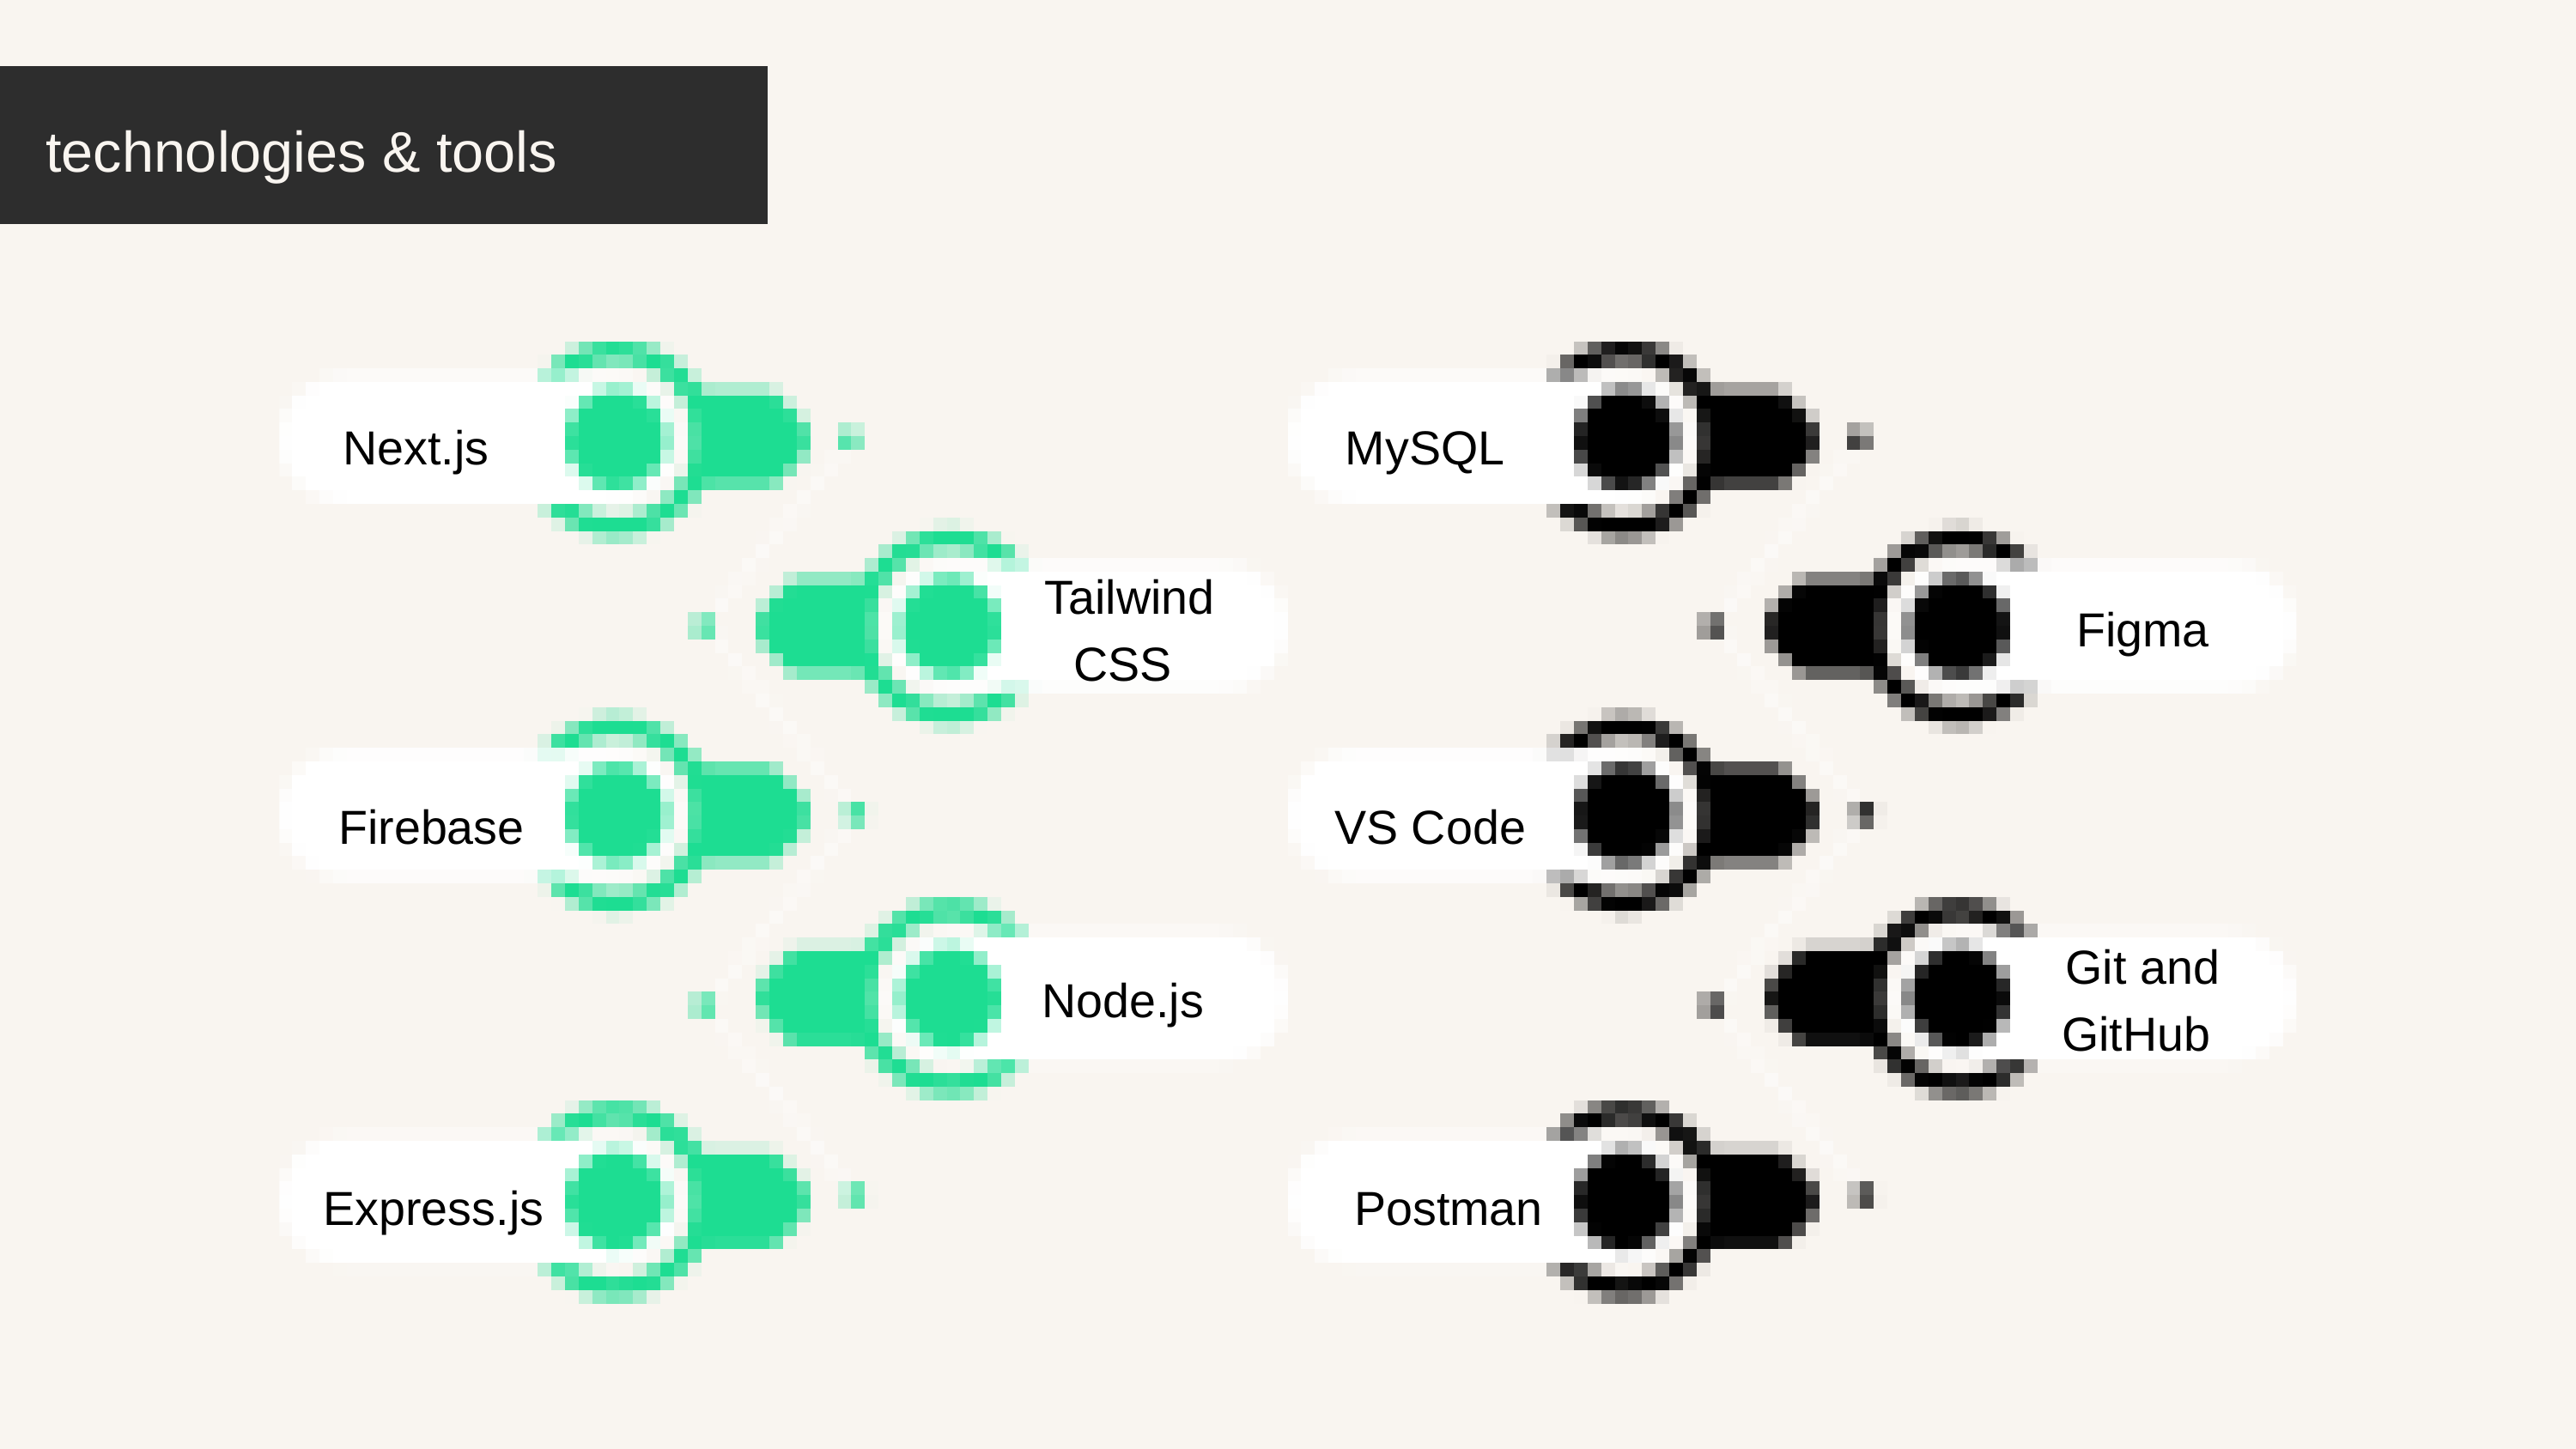

technologies & tools

 Next.js
MySQL
Tailwind
CSS
Figma
Firebase
VS Code
Git and GitHub
Node.js
Express.js
Postman